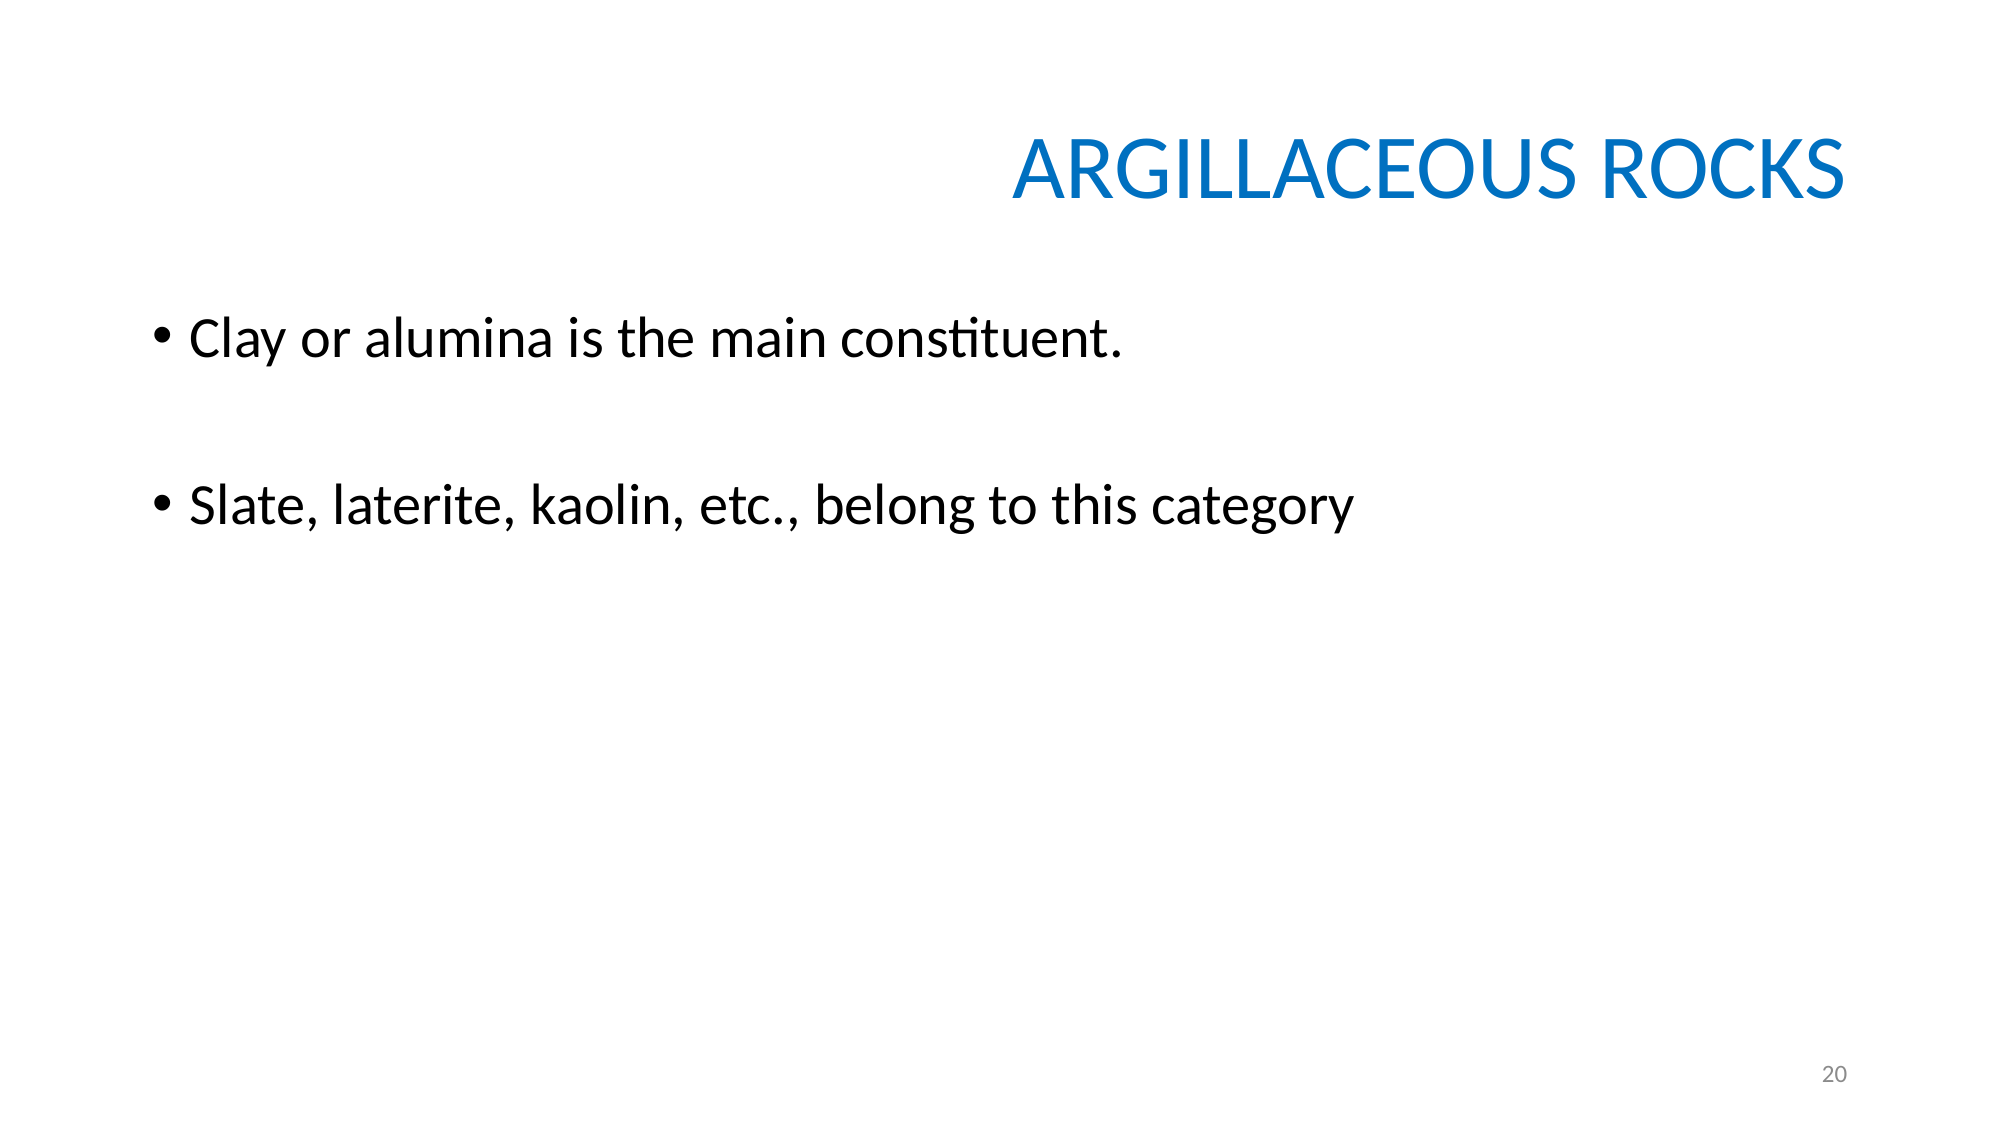

# ARGILLACEOUS ROCKS
Clay or alumina is the main constituent.

Slate, laterite, kaolin, etc., belong to this category
20